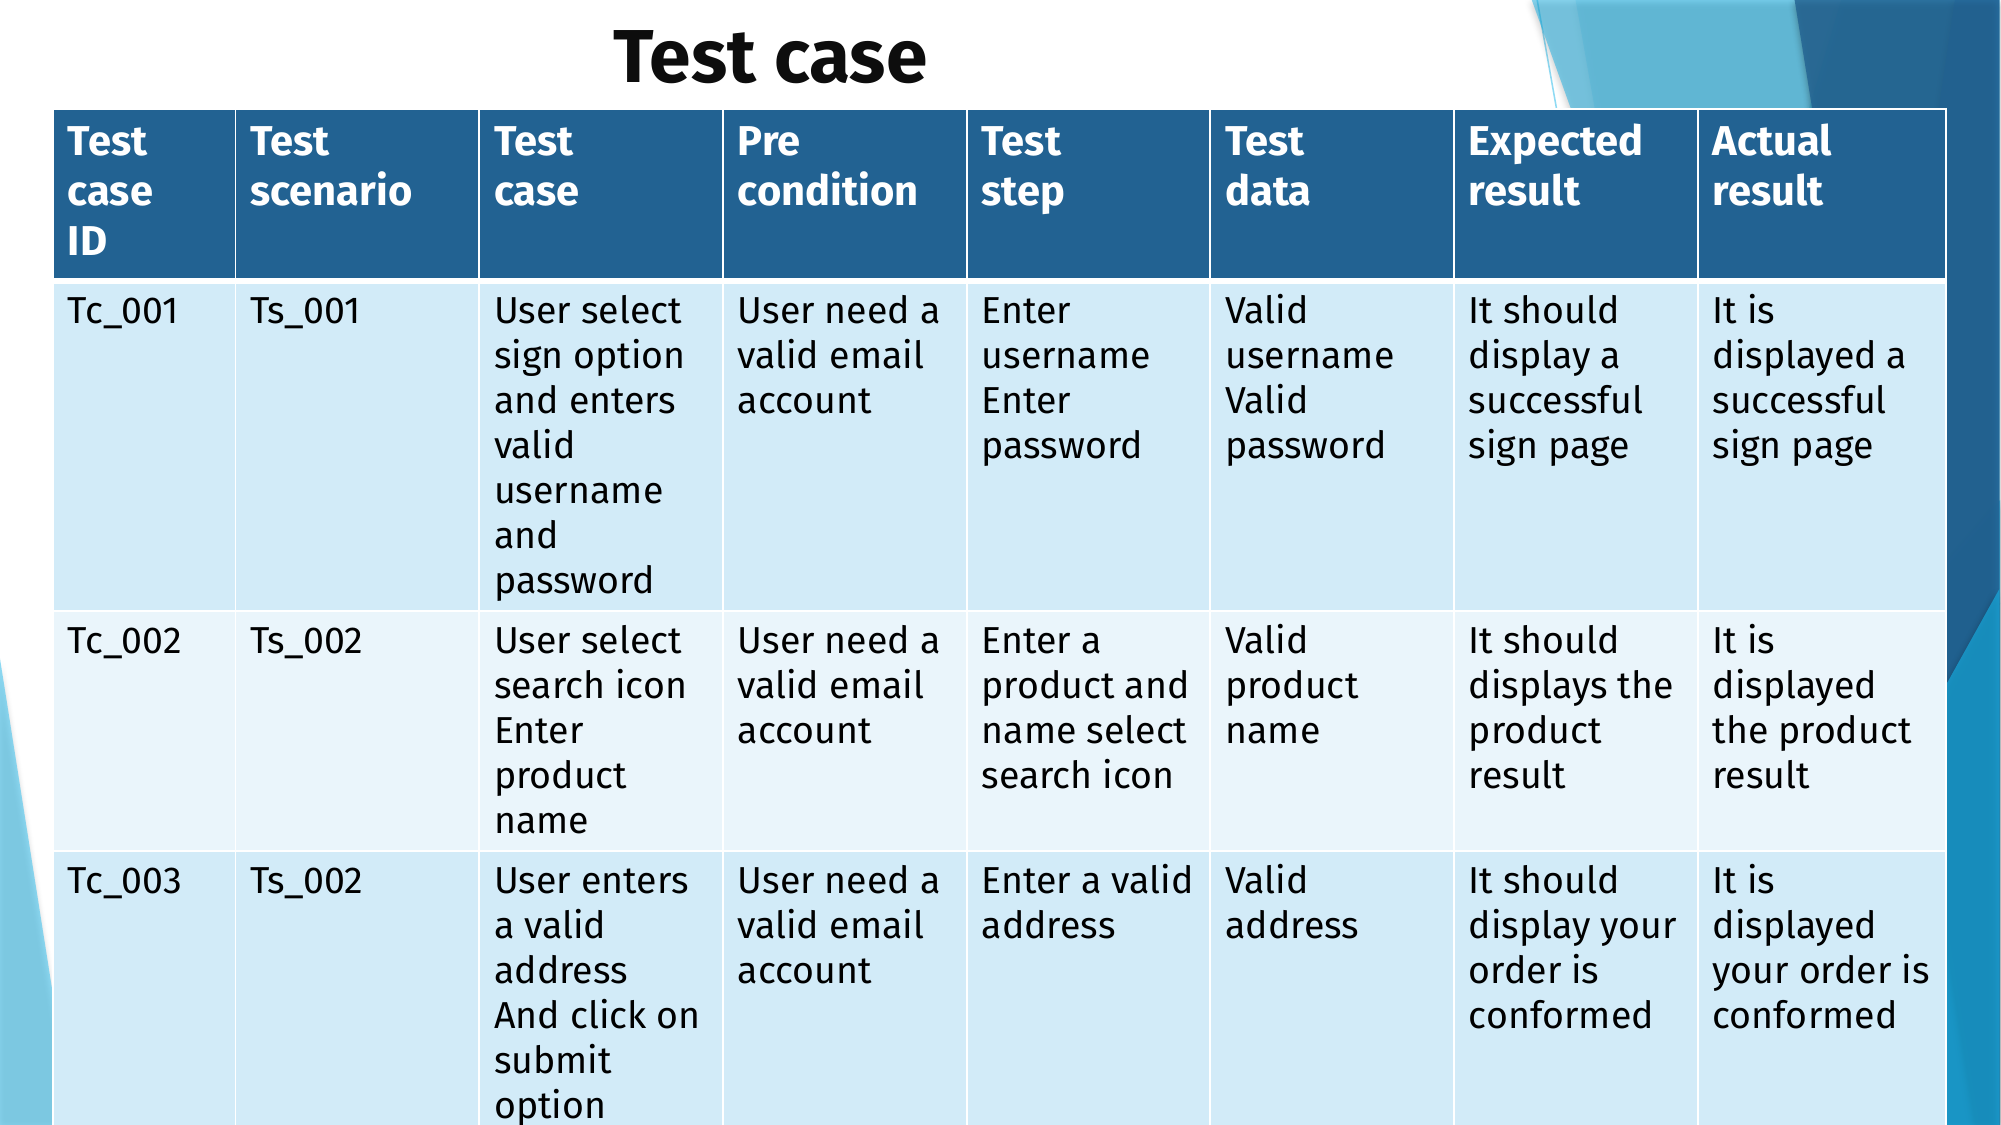

# Test case
| Test case ID | Test scenario | Test case | Pre condition | Test step | Test data | Expected result | Actual result |
| --- | --- | --- | --- | --- | --- | --- | --- |
| Tc\_001 | Ts\_001 | User select sign option and enters valid username and password | User need a valid email account | Enter username Enter password | Valid username Valid password | It should display a successful sign page | It is displayed a successful sign page |
| Tc\_002 | Ts\_002 | User select search icon Enter product name | User need a valid email account | Enter a product and name select search icon | Valid product name | It should displays the product result | It is displayed the product result |
| Tc\_003 | Ts\_002 | User enters a valid address And click on submit option | User need a valid email account | Enter a valid address | Valid address | It should display your order is conformed | It is displayed your order is conformed |